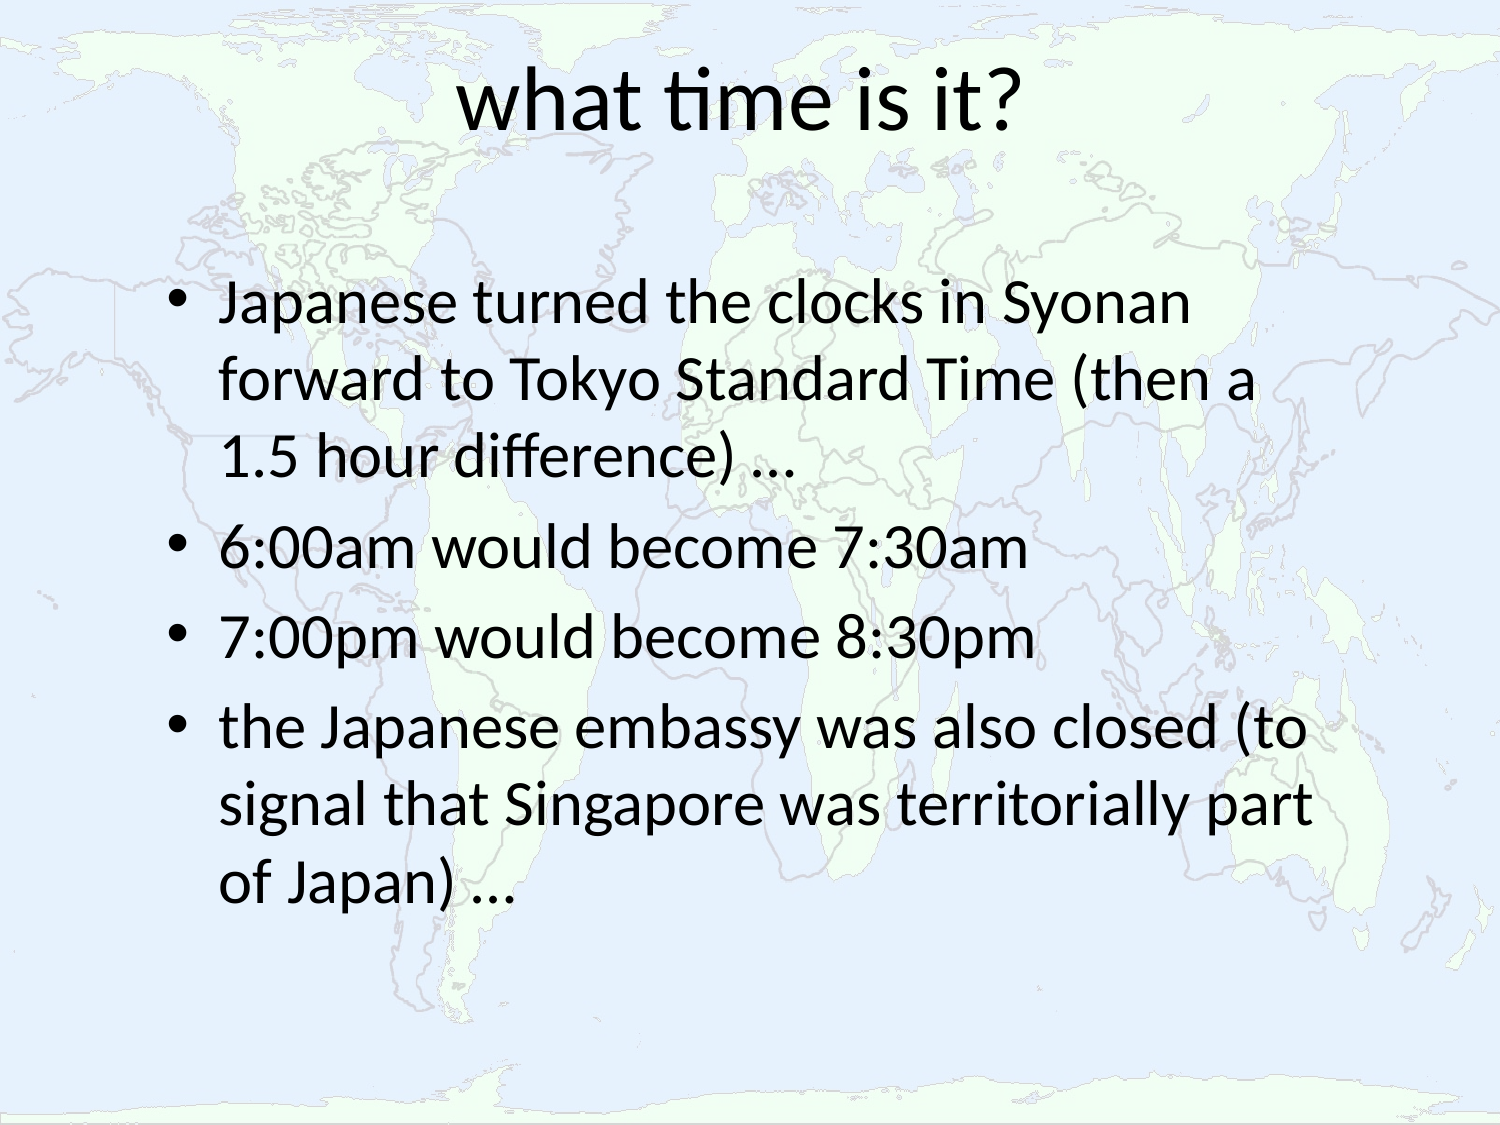

# what time is it?

Japanese turned the clocks in Syonan forward to Tokyo Standard Time (then a 1.5 hour difference) …
6:00am would become 7:30am
7:00pm would become 8:30pm
the Japanese embassy was also closed (to signal that Singapore was territorially part of Japan) …